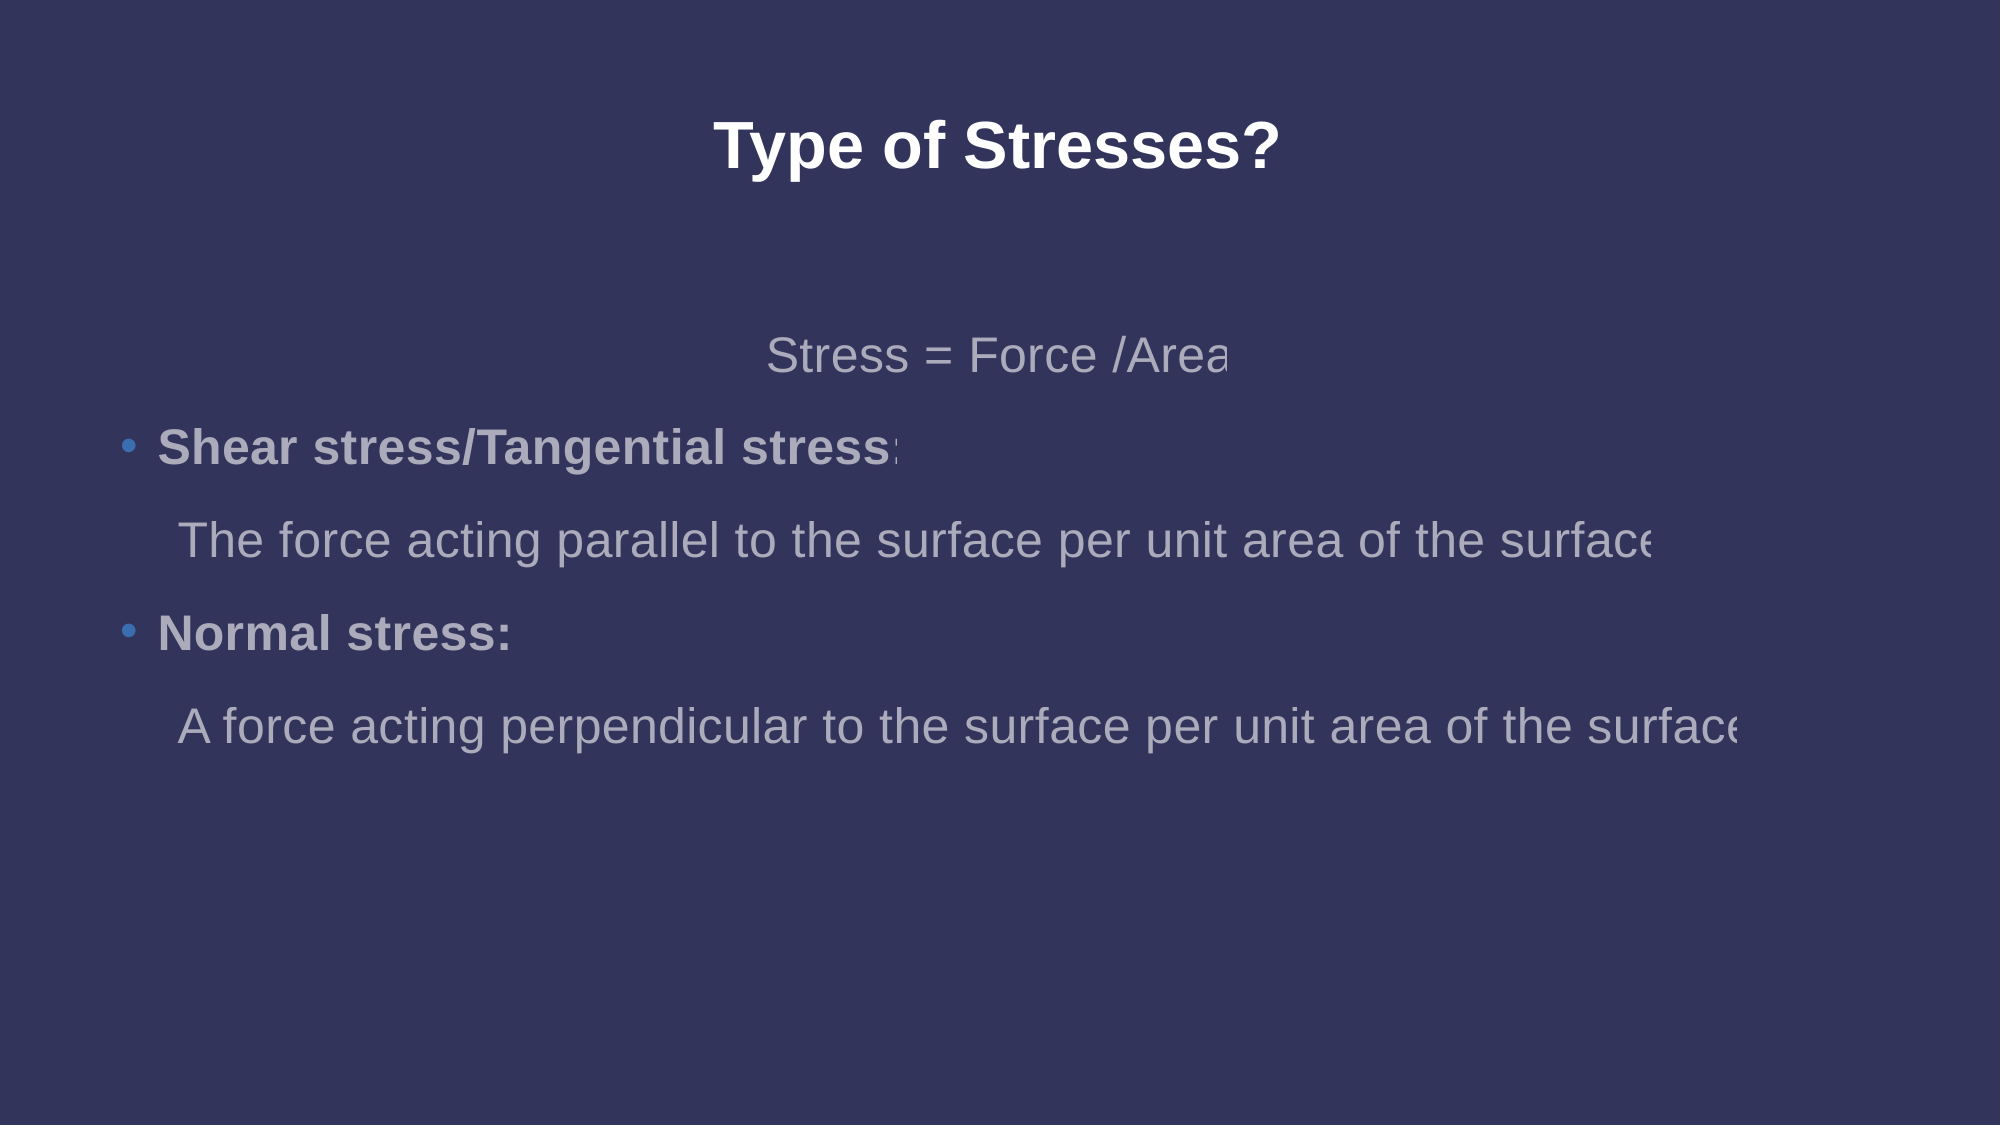

# Type of Stresses?
Stress = Force /Area
Shear stress/Tangential stress:
    The force acting parallel to the surface per unit area of the surface.
Normal stress:
    A force acting perpendicular to the surface per unit area of the surface.